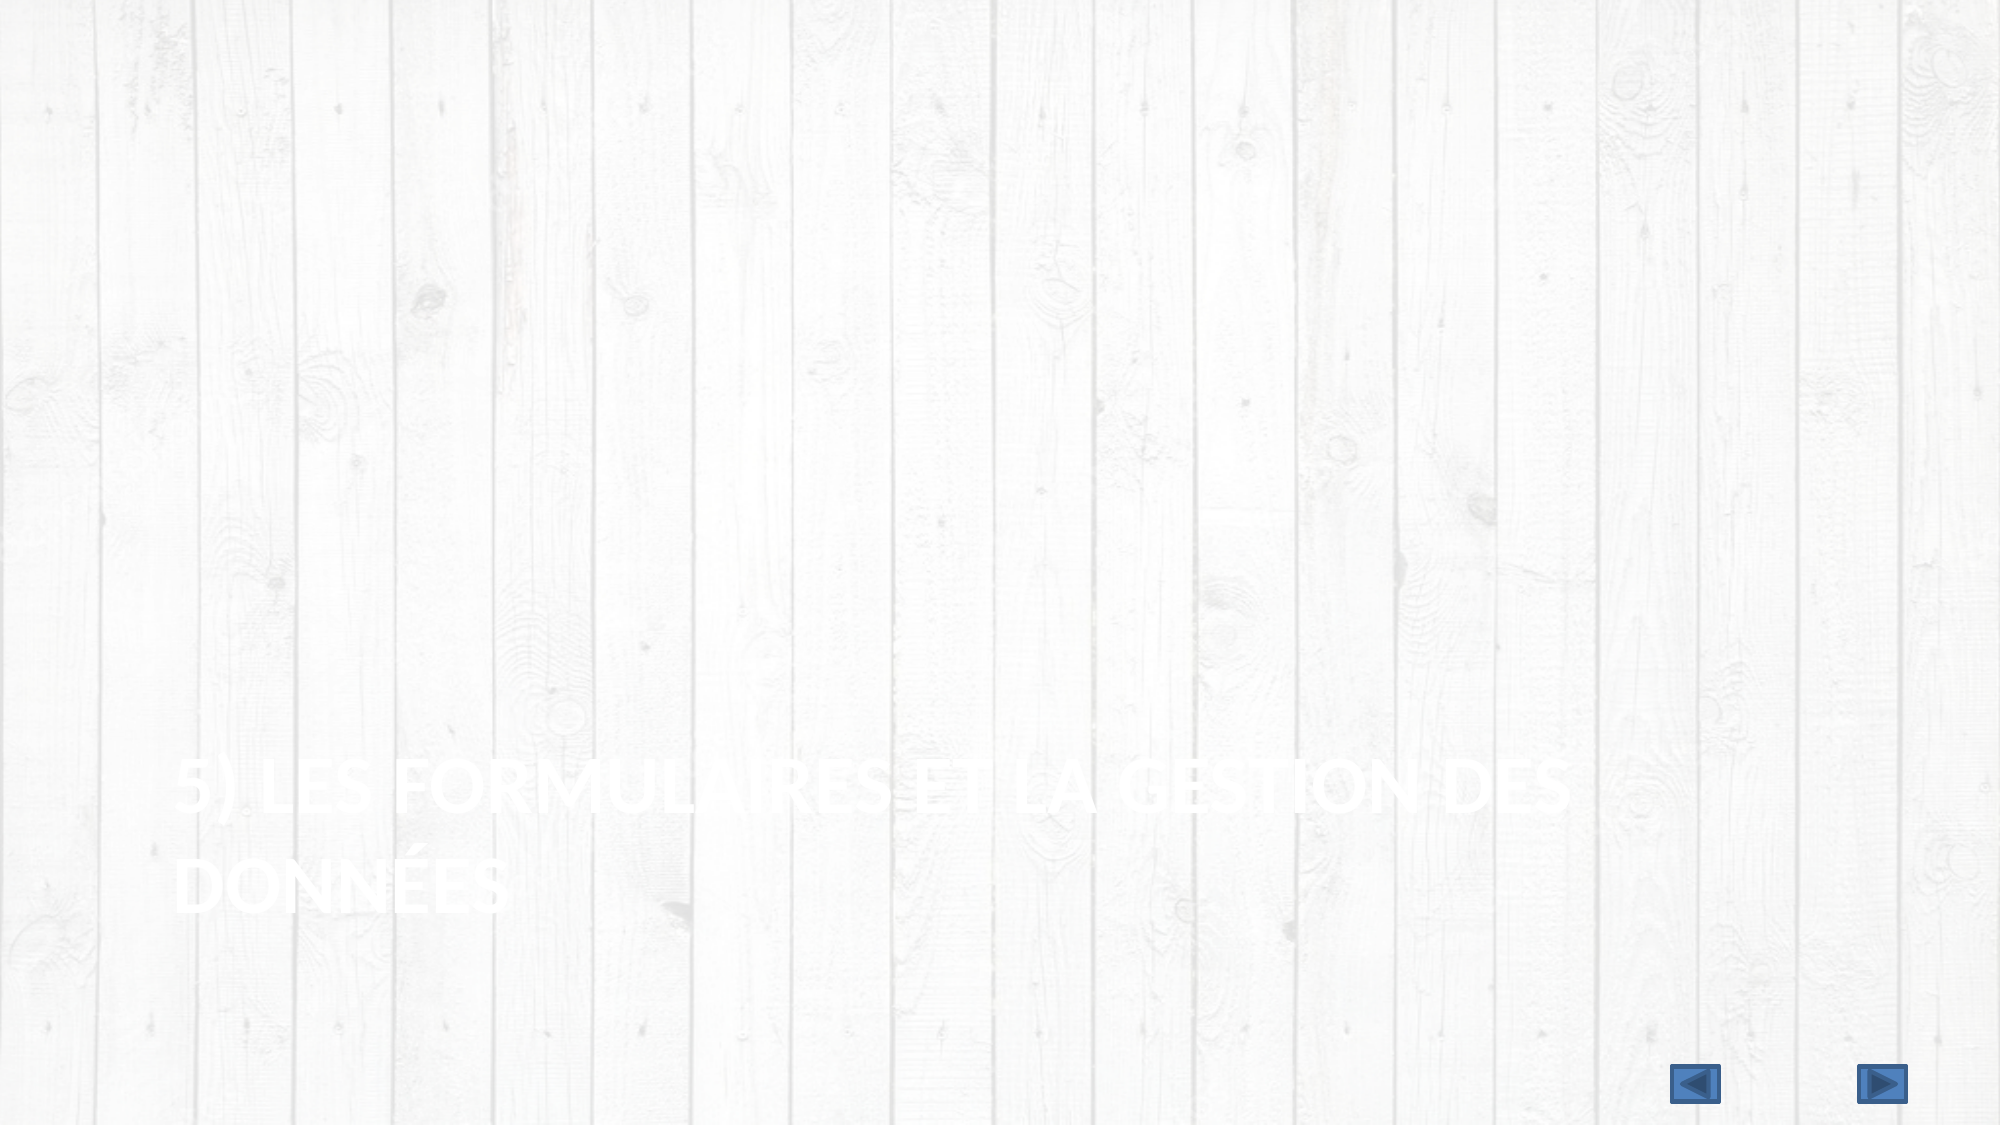

# 5) Les formulaires et la gestion des données